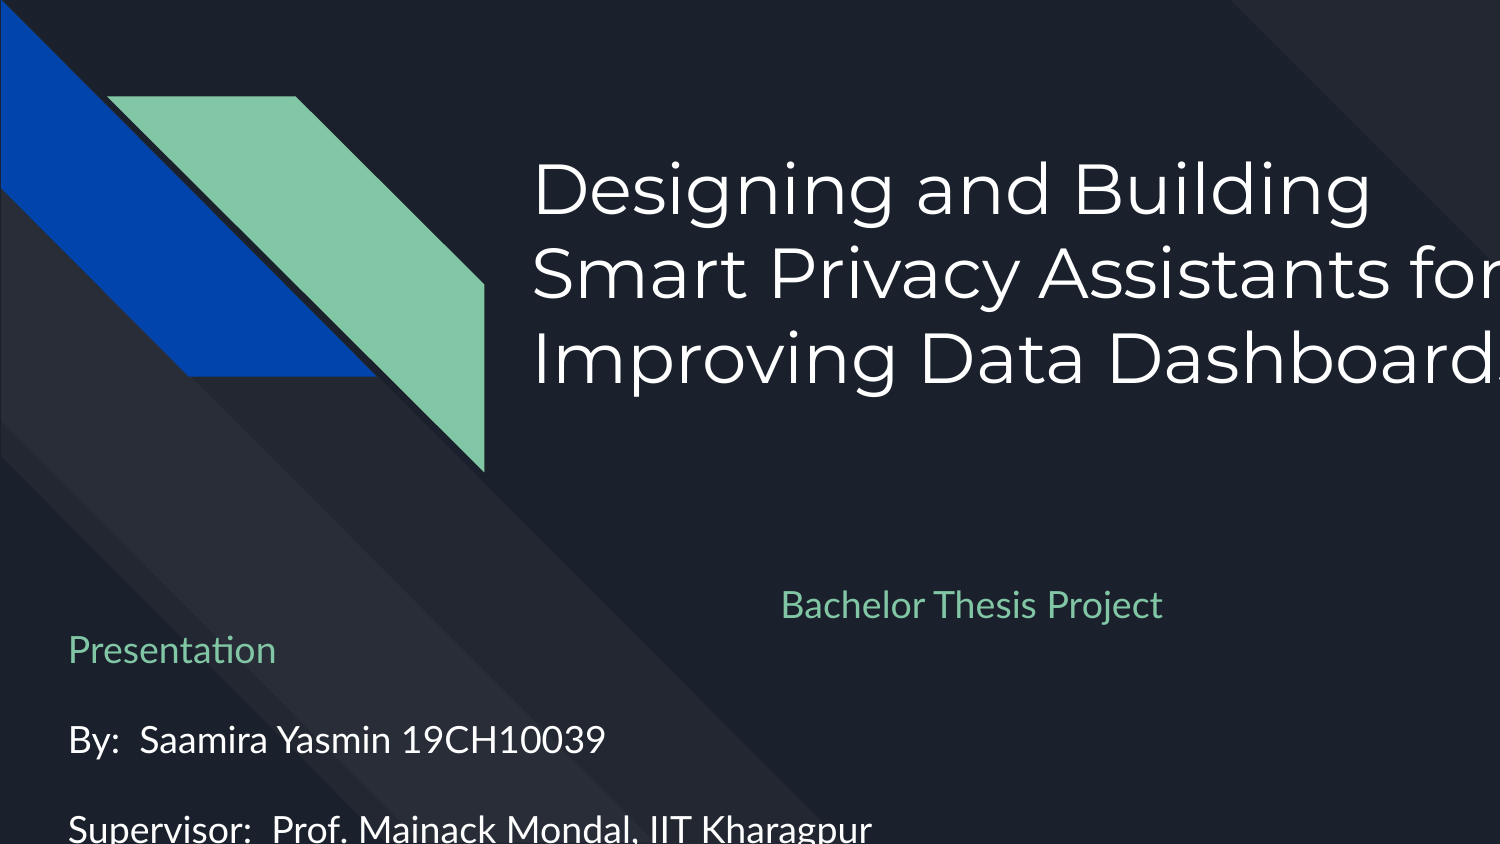

# Designing and Building Smart Privacy Assistants for Improving Data Dashboards
                                                                           Bachelor Thesis Project Presentation

By:  Saamira Yasmin 19CH10039

Supervisor:  Prof. Mainack Mondal, IIT Kharagpur